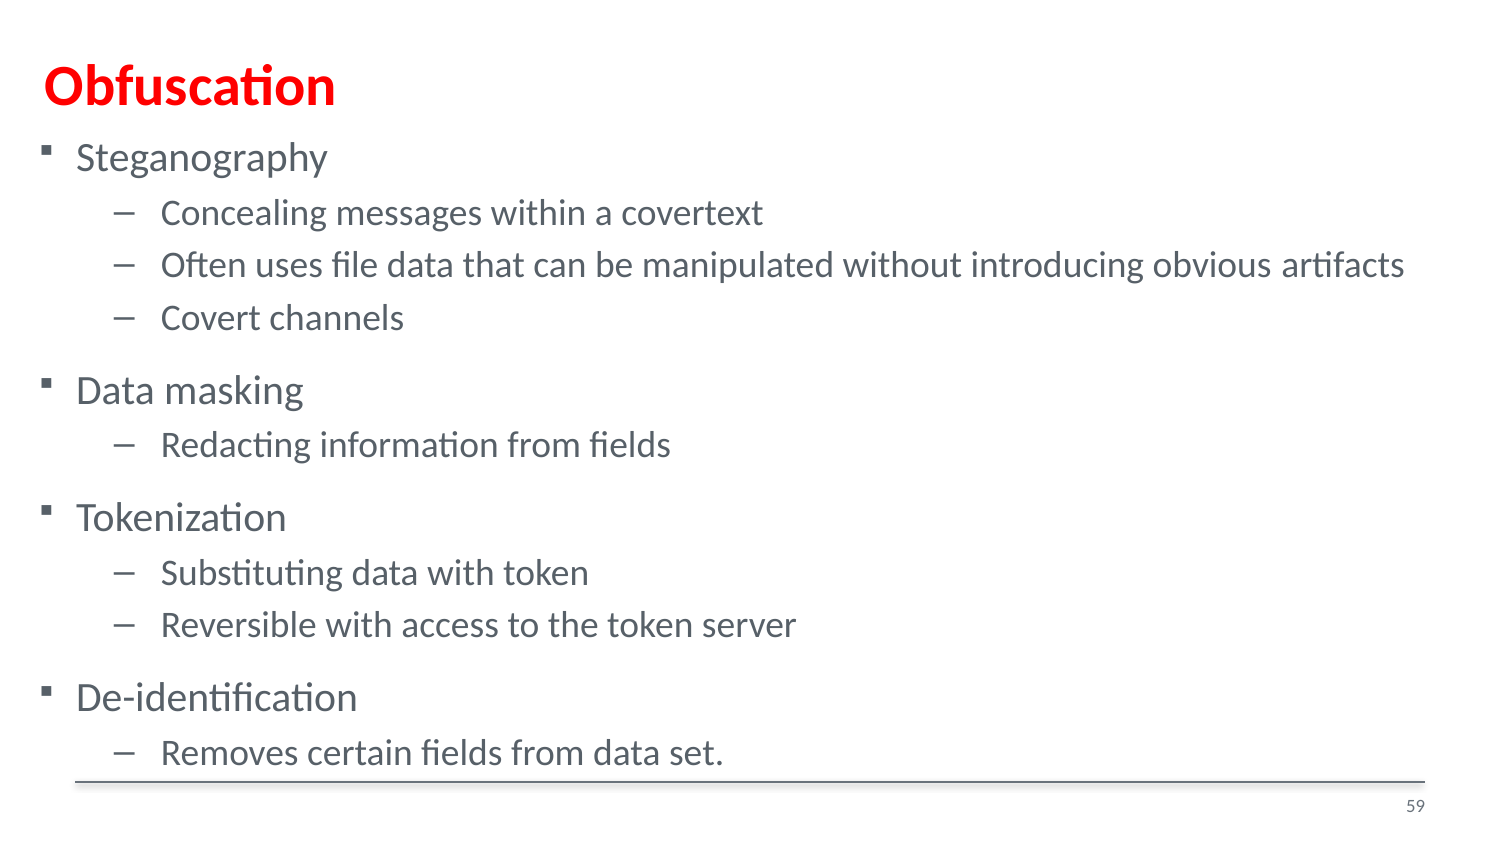

# Obfuscation
Steganography
Concealing messages within a covertext​
Often uses file data that can be manipulated without introducing obvious artifacts​
Covert channels​
Data masking
Redacting information from fields
Tokenization
Substituting data with token
Reversible with access to the token server
De-identification
Removes certain fields from data set.
59